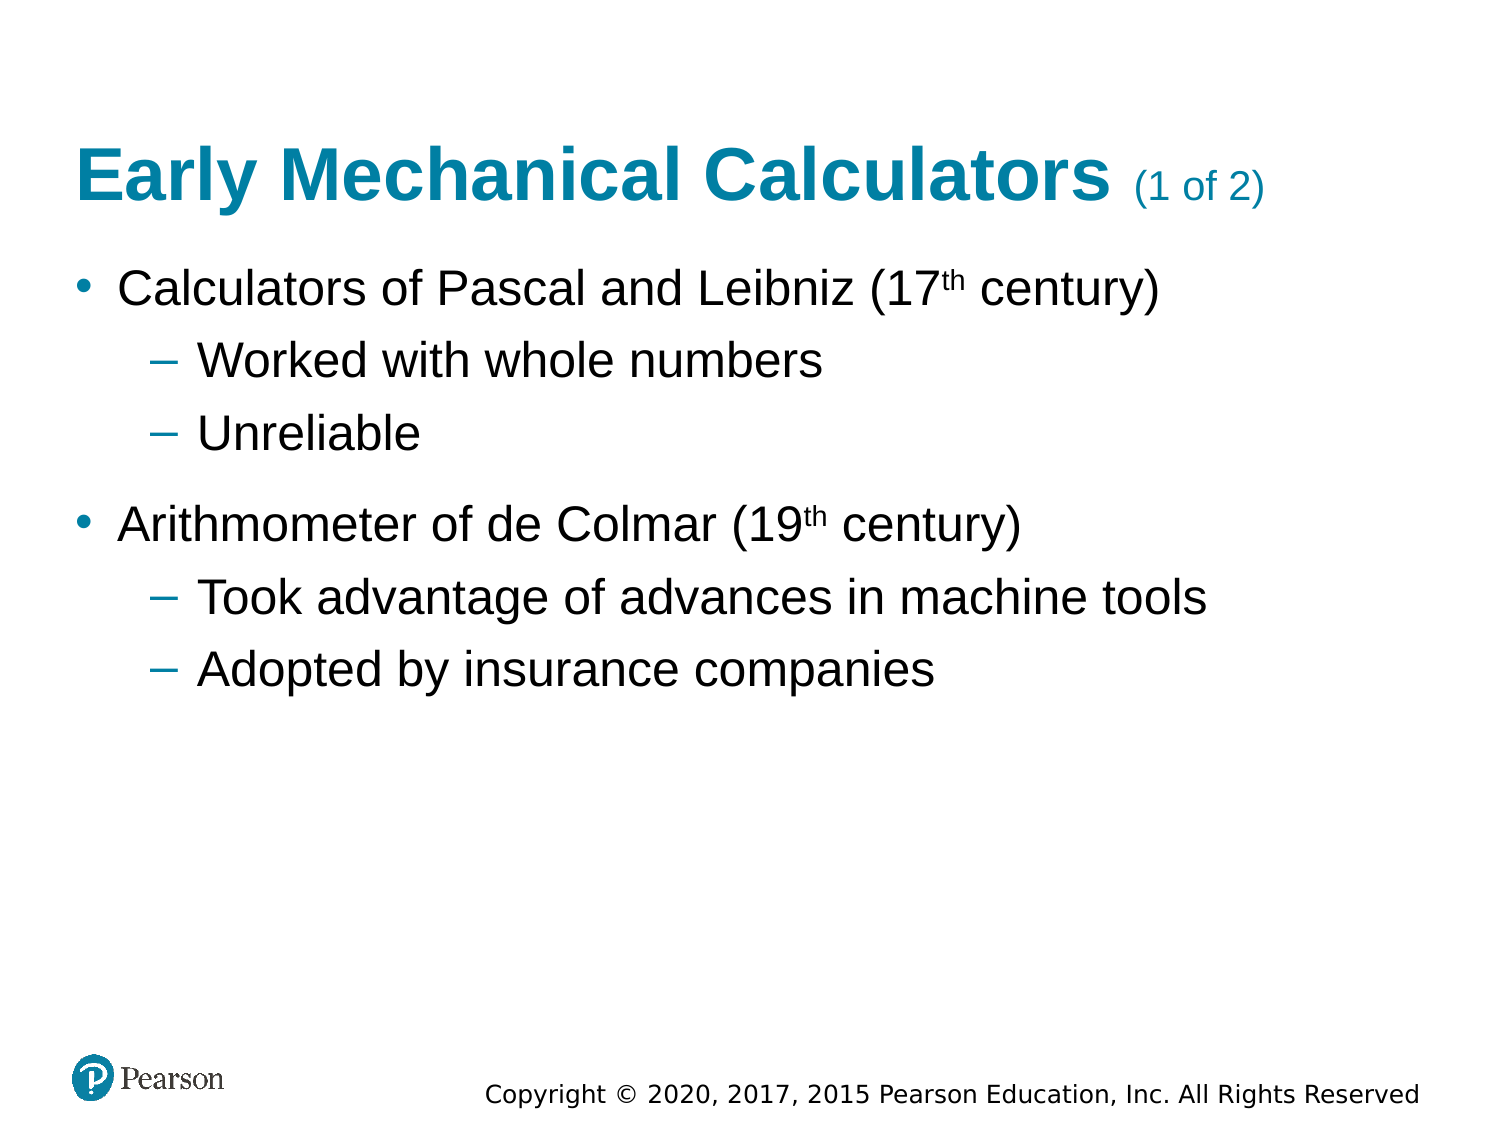

# Early Mechanical Calculators (1 of 2)
Calculators of Pascal and Leibniz (17th century)
Worked with whole numbers
Unreliable
Arithmometer of de Colmar (19th century)
Took advantage of advances in machine tools
Adopted by insurance companies